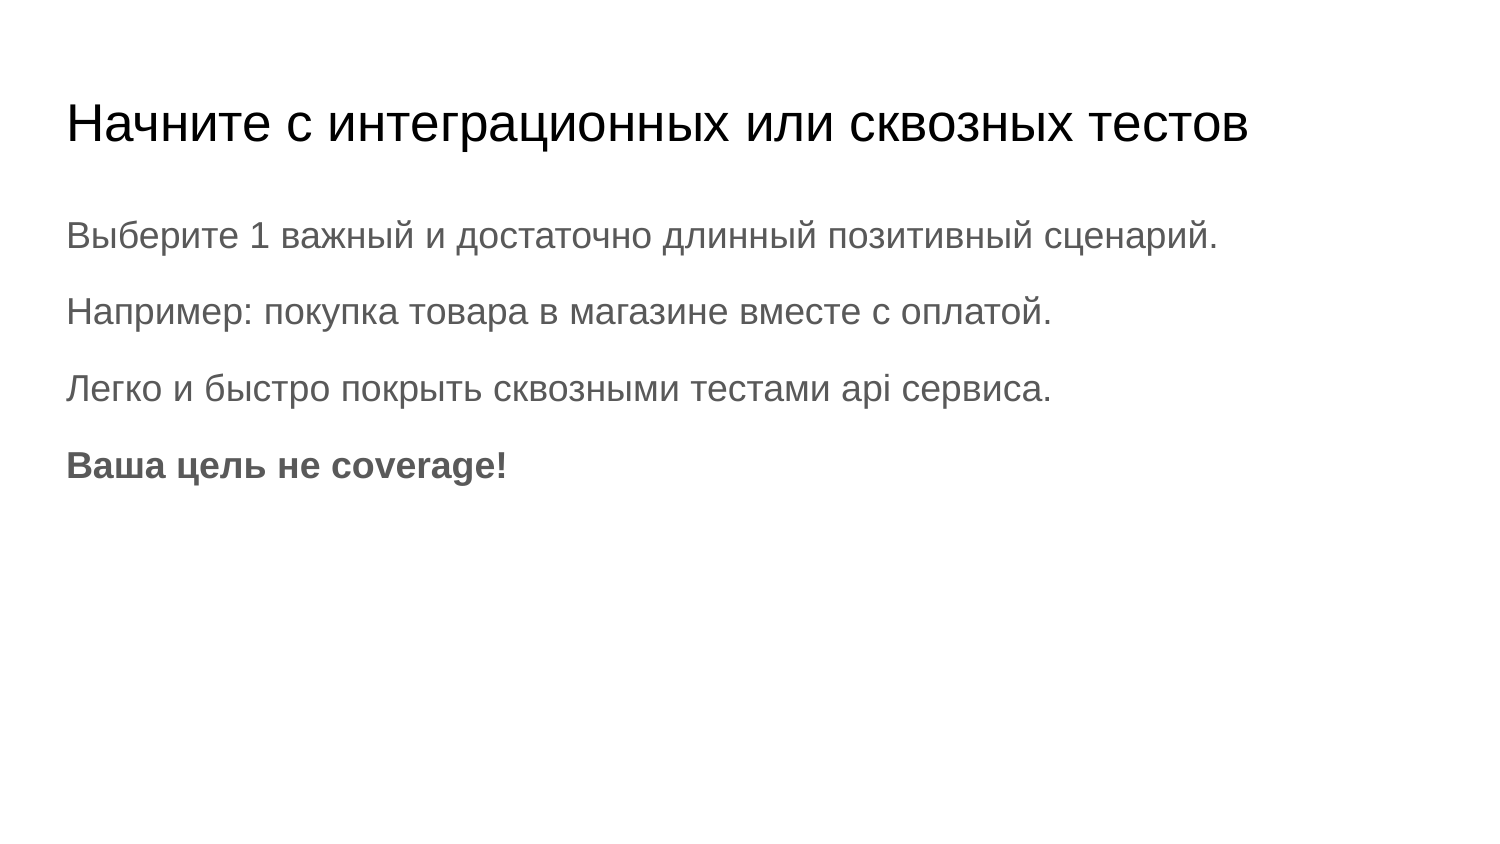

# Начните с интеграционных или сквозных тестов
Выберите 1 важный и достаточно длинный позитивный сценарий.
Например: покупка товара в магазине вместе с оплатой.
Легко и быстро покрыть сквозными тестами api сервиса.
Ваша цель не coverage!